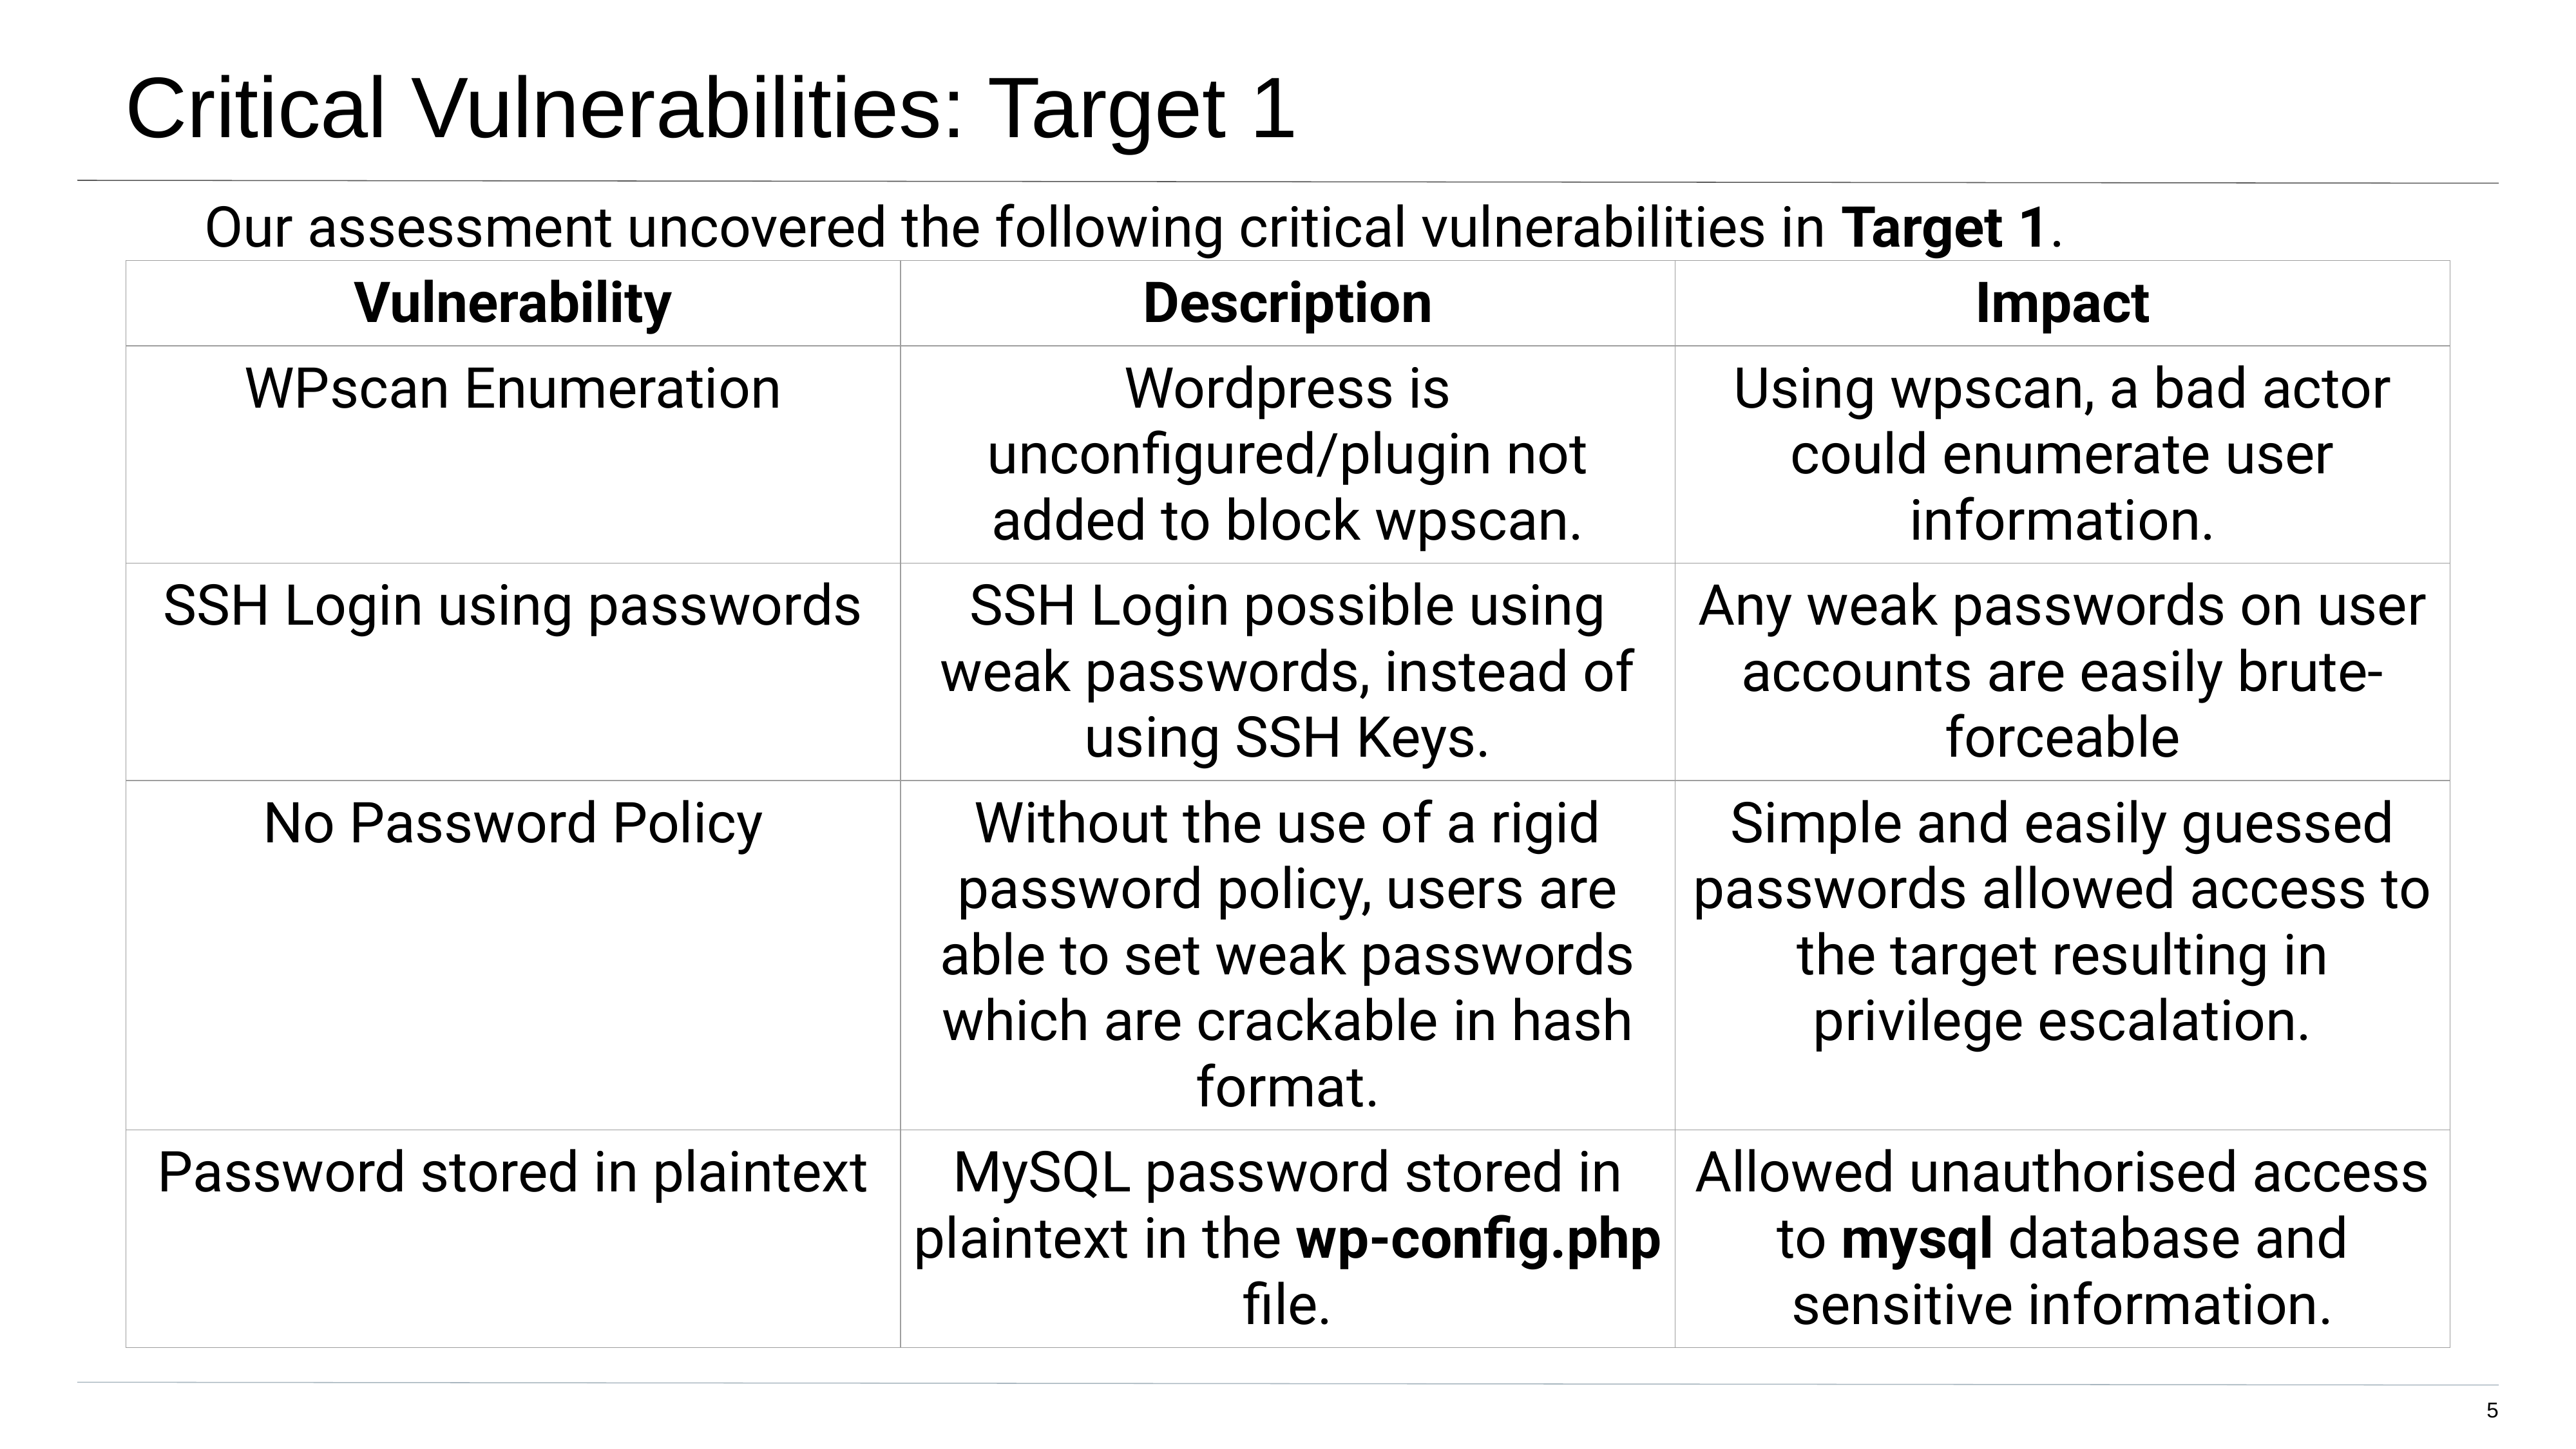

# Critical Vulnerabilities: Target 1
Our assessment uncovered the following critical vulnerabilities in Target 1.

| Vulnerability | Description | Impact |
| --- | --- | --- |
| WPscan Enumeration | Wordpress is unconfigured/plugin not added to block wpscan. | Using wpscan, a bad actor could enumerate user information. |
| SSH Login using passwords | SSH Login possible using weak passwords, instead of using SSH Keys. | Any weak passwords on user accounts are easily brute-forceable |
| No Password Policy | Without the use of a rigid password policy, users are able to set weak passwords which are crackable in hash format. | Simple and easily guessed passwords allowed access to the target resulting in privilege escalation. |
| Password stored in plaintext | MySQL password stored in plaintext in the wp-config.php file. | Allowed unauthorised access to mysql database and sensitive information. |
5